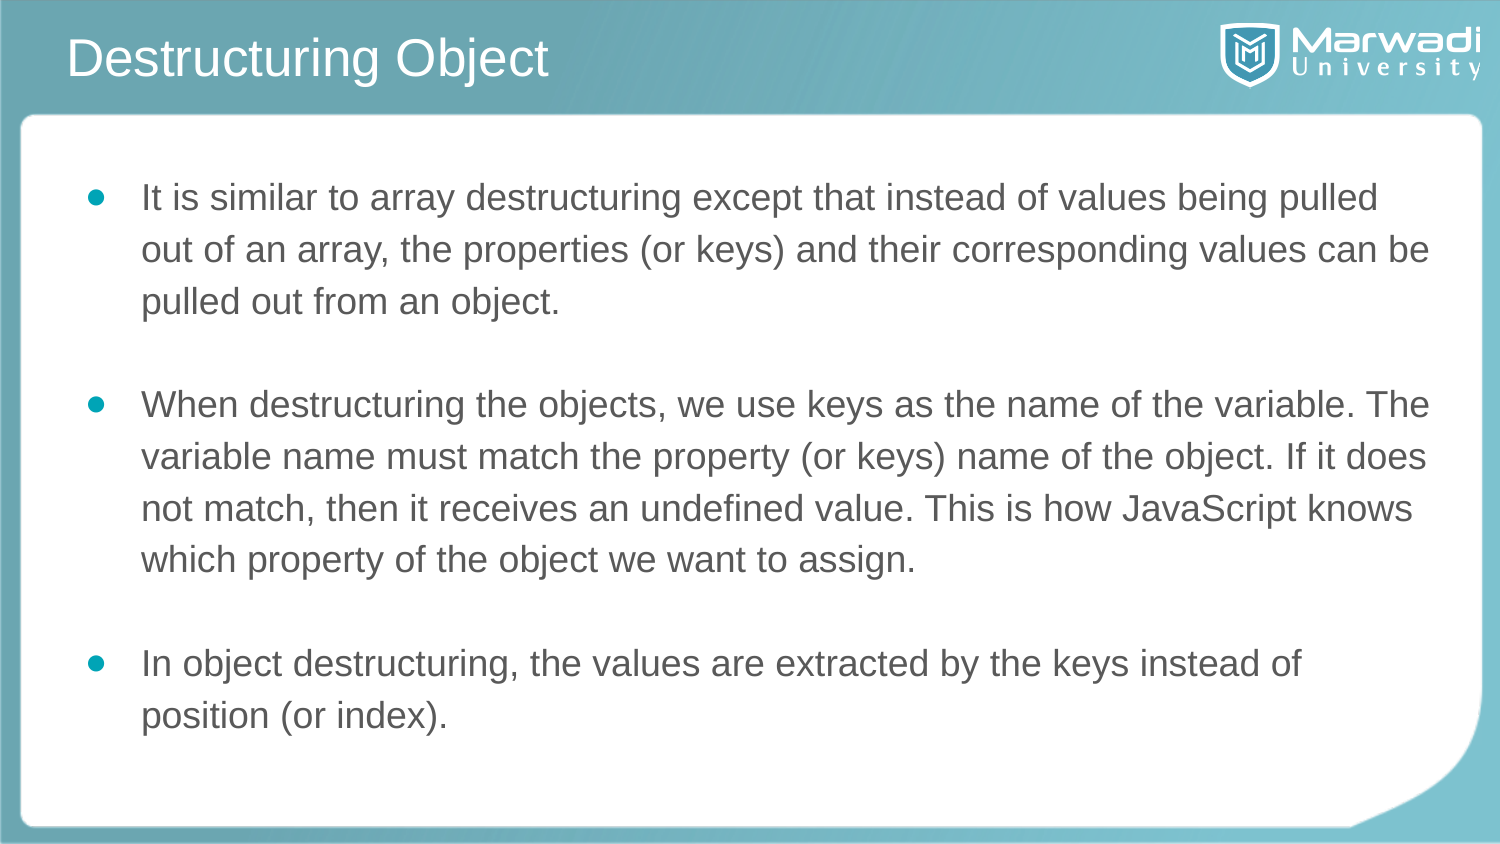

# Destructuring Object
It is similar to array destructuring except that instead of values being pulled out of an array, the properties (or keys) and their corresponding values can be pulled out from an object.

When destructuring the objects, we use keys as the name of the variable. The variable name must match the property (or keys) name of the object. If it does not match, then it receives an undefined value. This is how JavaScript knows which property of the object we want to assign.

In object destructuring, the values are extracted by the keys instead of position (or index).